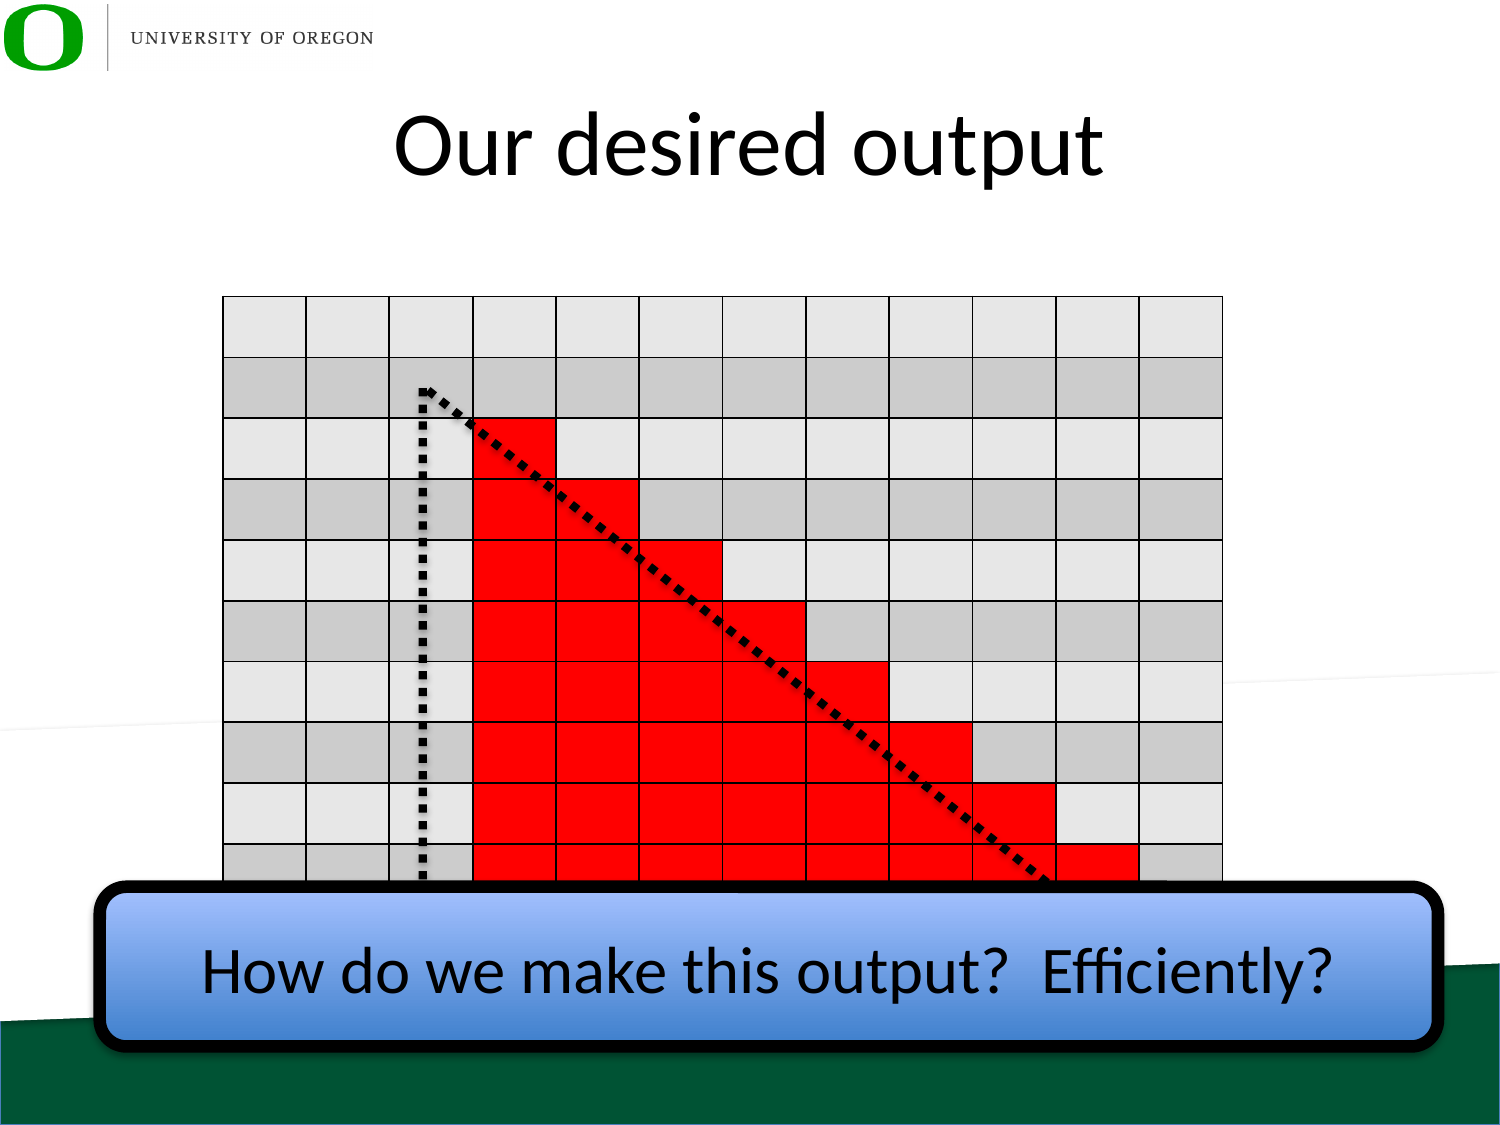

# Our desired output
|  |  |  |  |  |  |  |  |  |  |  |  |
| --- | --- | --- | --- | --- | --- | --- | --- | --- | --- | --- | --- |
|  |  |  |  |  |  |  |  |  |  |  |  |
|  |  |  |  |  |  |  |  |  |  |  |  |
|  |  |  |  |  |  |  |  |  |  |  |  |
|  |  |  |  |  |  |  |  |  |  |  |  |
|  |  |  |  |  |  |  |  |  |  |  |  |
|  |  |  |  |  |  |  |  |  |  |  |  |
|  |  |  |  |  |  |  |  |  |  |  |  |
|  |  |  |  |  |  |  |  |  |  |  |  |
|  |  |  |  |  |  |  |  |  |  |  |  |
|  |  |  |  |  |  |  |  |  |  |  |  |
|  |  |  |  |  |  |  |  |  |  |  |  |

How do we make this output?  Efficiently?